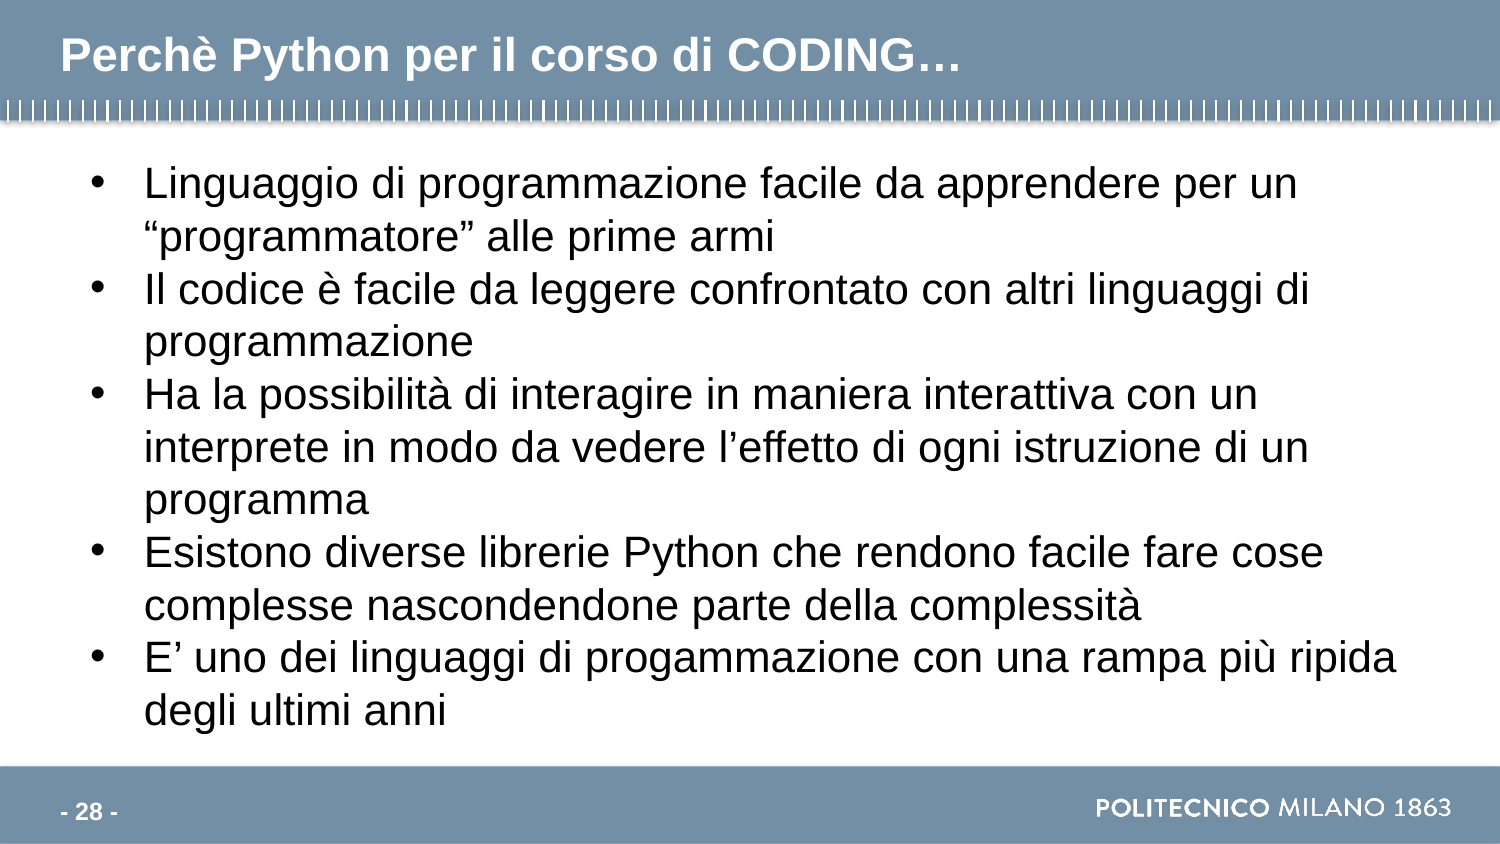

# Perchè Python per il corso di CODING…
Linguaggio di programmazione facile da apprendere per un “programmatore” alle prime armi
Il codice è facile da leggere confrontato con altri linguaggi di programmazione
Ha la possibilità di interagire in maniera interattiva con un interprete in modo da vedere l’effetto di ogni istruzione di un programma
Esistono diverse librerie Python che rendono facile fare cose complesse nascondendone parte della complessità
E’ uno dei linguaggi di progammazione con una rampa più ripida degli ultimi anni

- 28 -